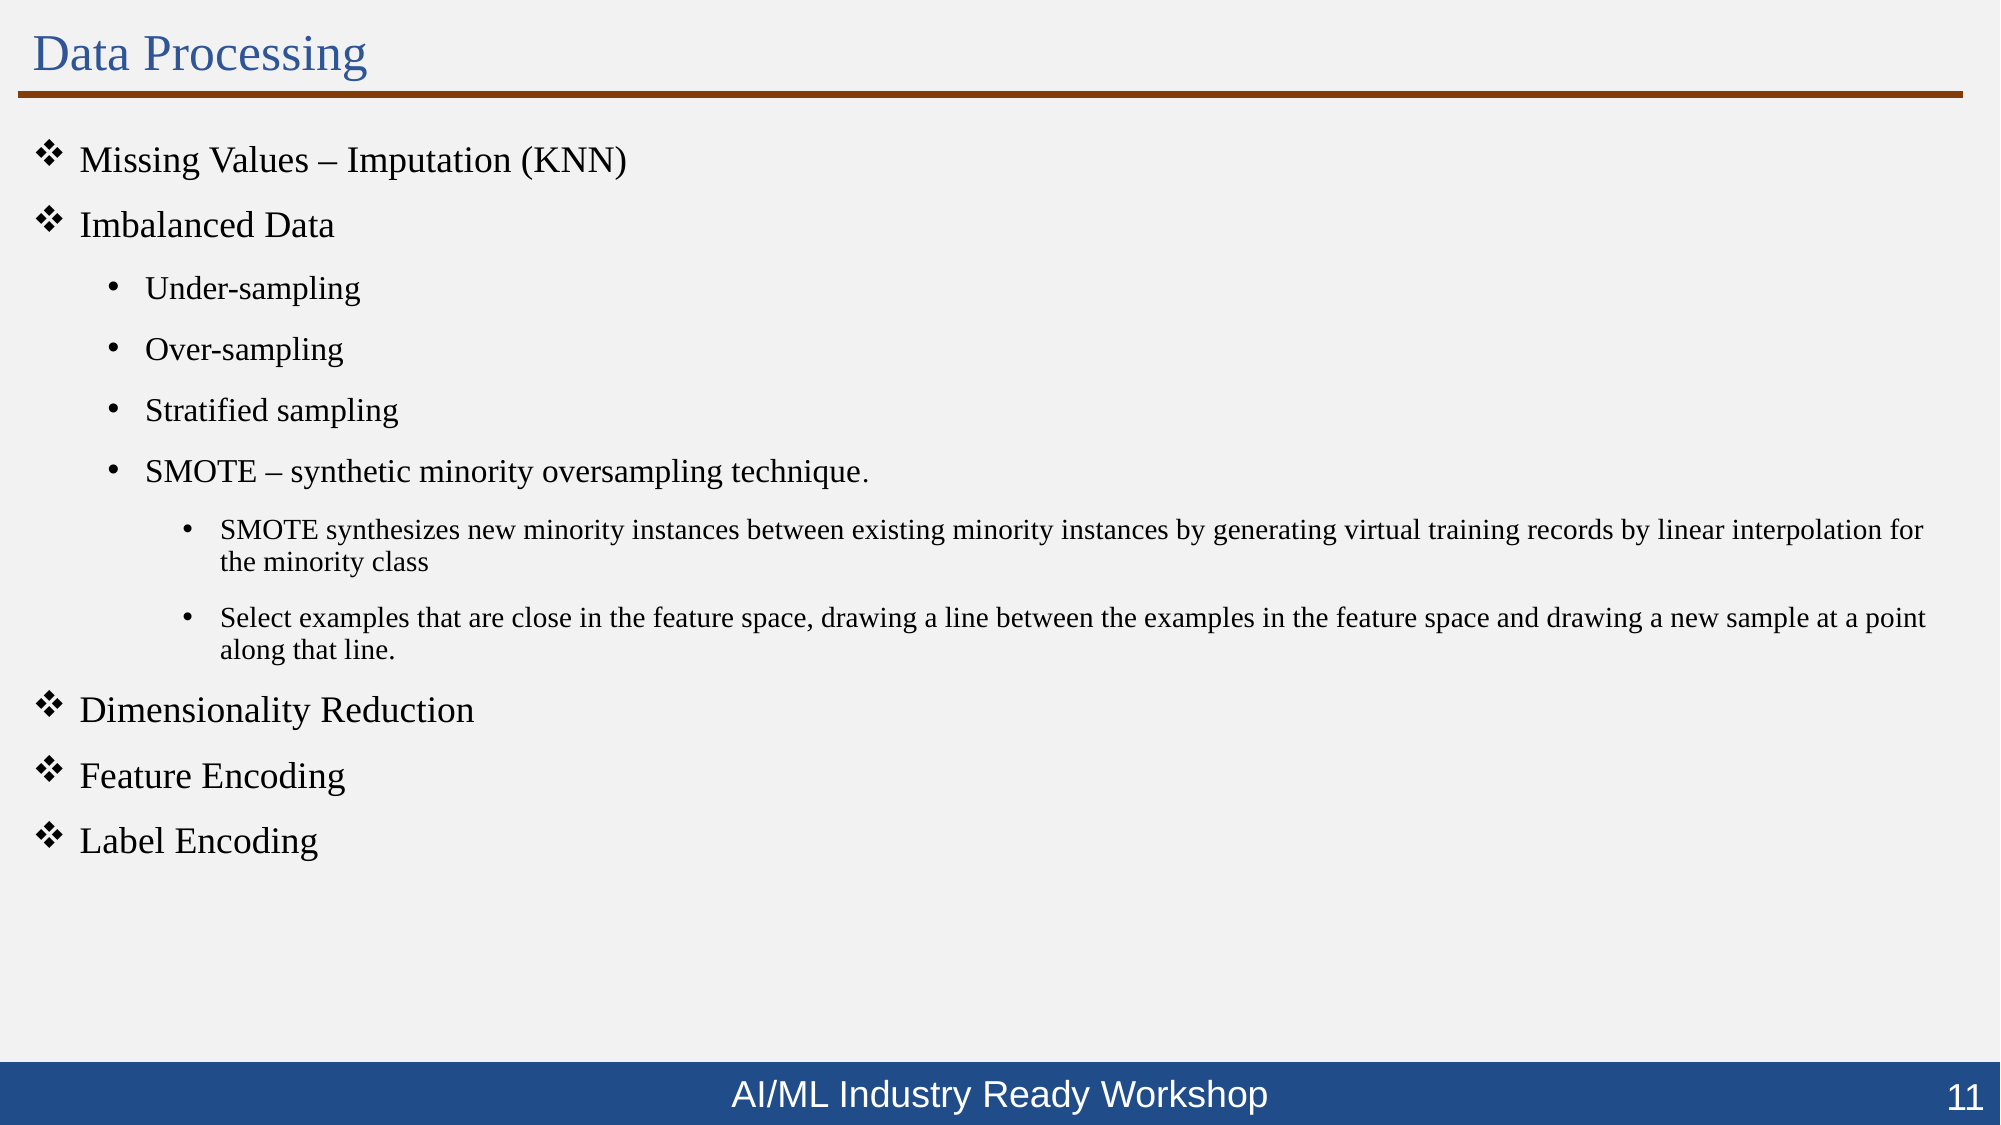

# Data Processing
 Missing Values – Imputation (KNN)
 Imbalanced Data
Under-sampling
Over-sampling
Stratified sampling
SMOTE – synthetic minority oversampling technique.
SMOTE synthesizes new minority instances between existing minority instances by generating virtual training records by linear interpolation for the minority class
Select examples that are close in the feature space, drawing a line between the examples in the feature space and drawing a new sample at a point along that line.
 Dimensionality Reduction
 Feature Encoding
 Label Encoding